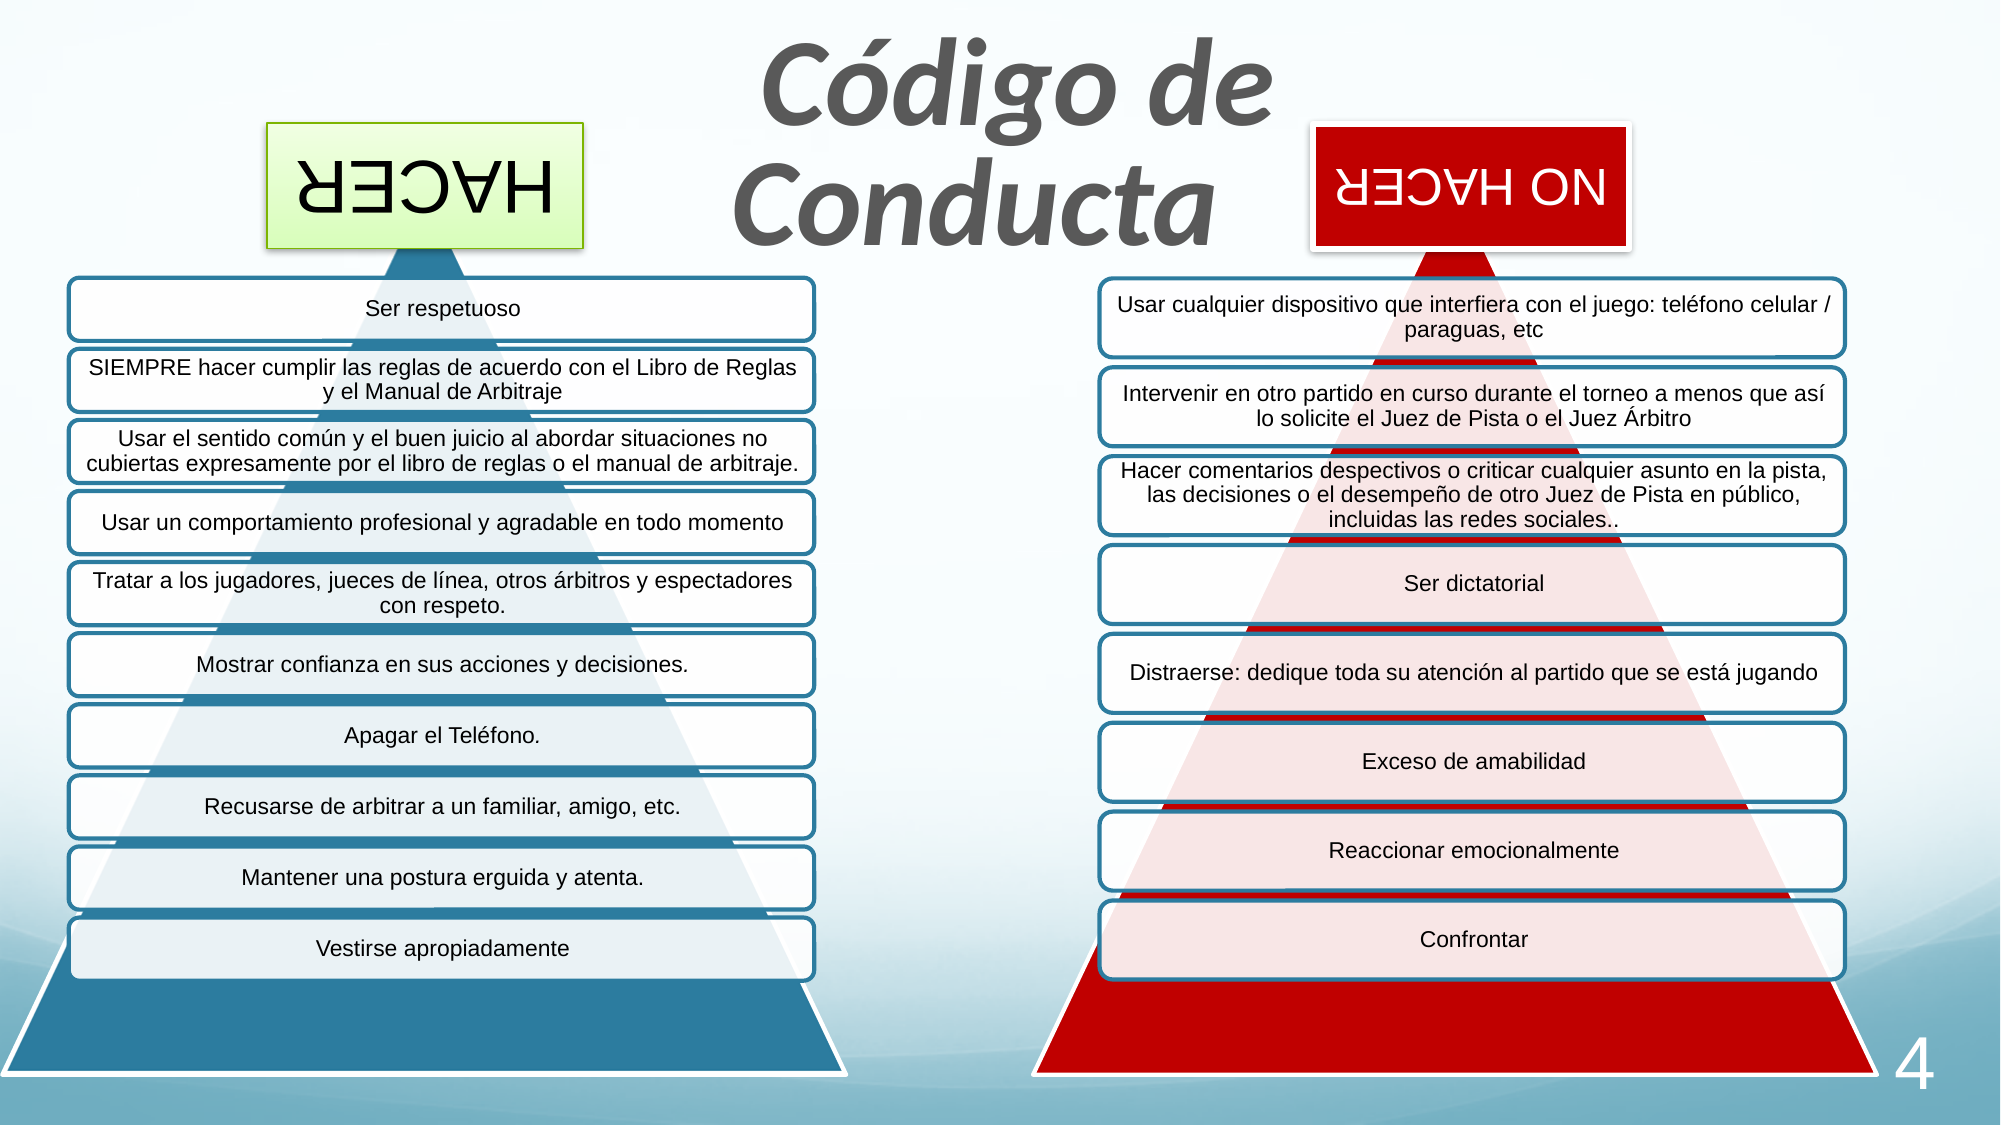

Código de Conducta
HACER
NO HACER
Ser respetuoso
SIEMPRE hacer cumplir las reglas de acuerdo con el Libro de Reglas y el Manual de Arbitraje
Usar el sentido común y el buen juicio al abordar situaciones no cubiertas expresamente por el libro de reglas o el manual de arbitraje.
Usar un comportamiento profesional y agradable en todo momento
Tratar a los jugadores, jueces de línea, otros árbitros y espectadores con respeto.
Mostrar confianza en sus acciones y decisiones.
Apagar el Teléfono.
Recusarse de arbitrar a un familiar, amigo, etc.
Mantener una postura erguida y atenta.
Vestirse apropiadamente
Usar cualquier dispositivo que interfiera con el juego: teléfono celular / paraguas, etc
Intervenir en otro partido en curso durante el torneo a menos que así lo solicite el Juez de Pista o el Juez Árbitro
Hacer comentarios despectivos o criticar cualquier asunto en la pista, las decisiones o el desempeño de otro Juez de Pista en público, incluidas las redes sociales..
Ser dictatorial
Distraerse: dedique toda su atención al partido que se está jugando
Exceso de amabilidad
Reaccionar emocionalmente
Confrontar
4